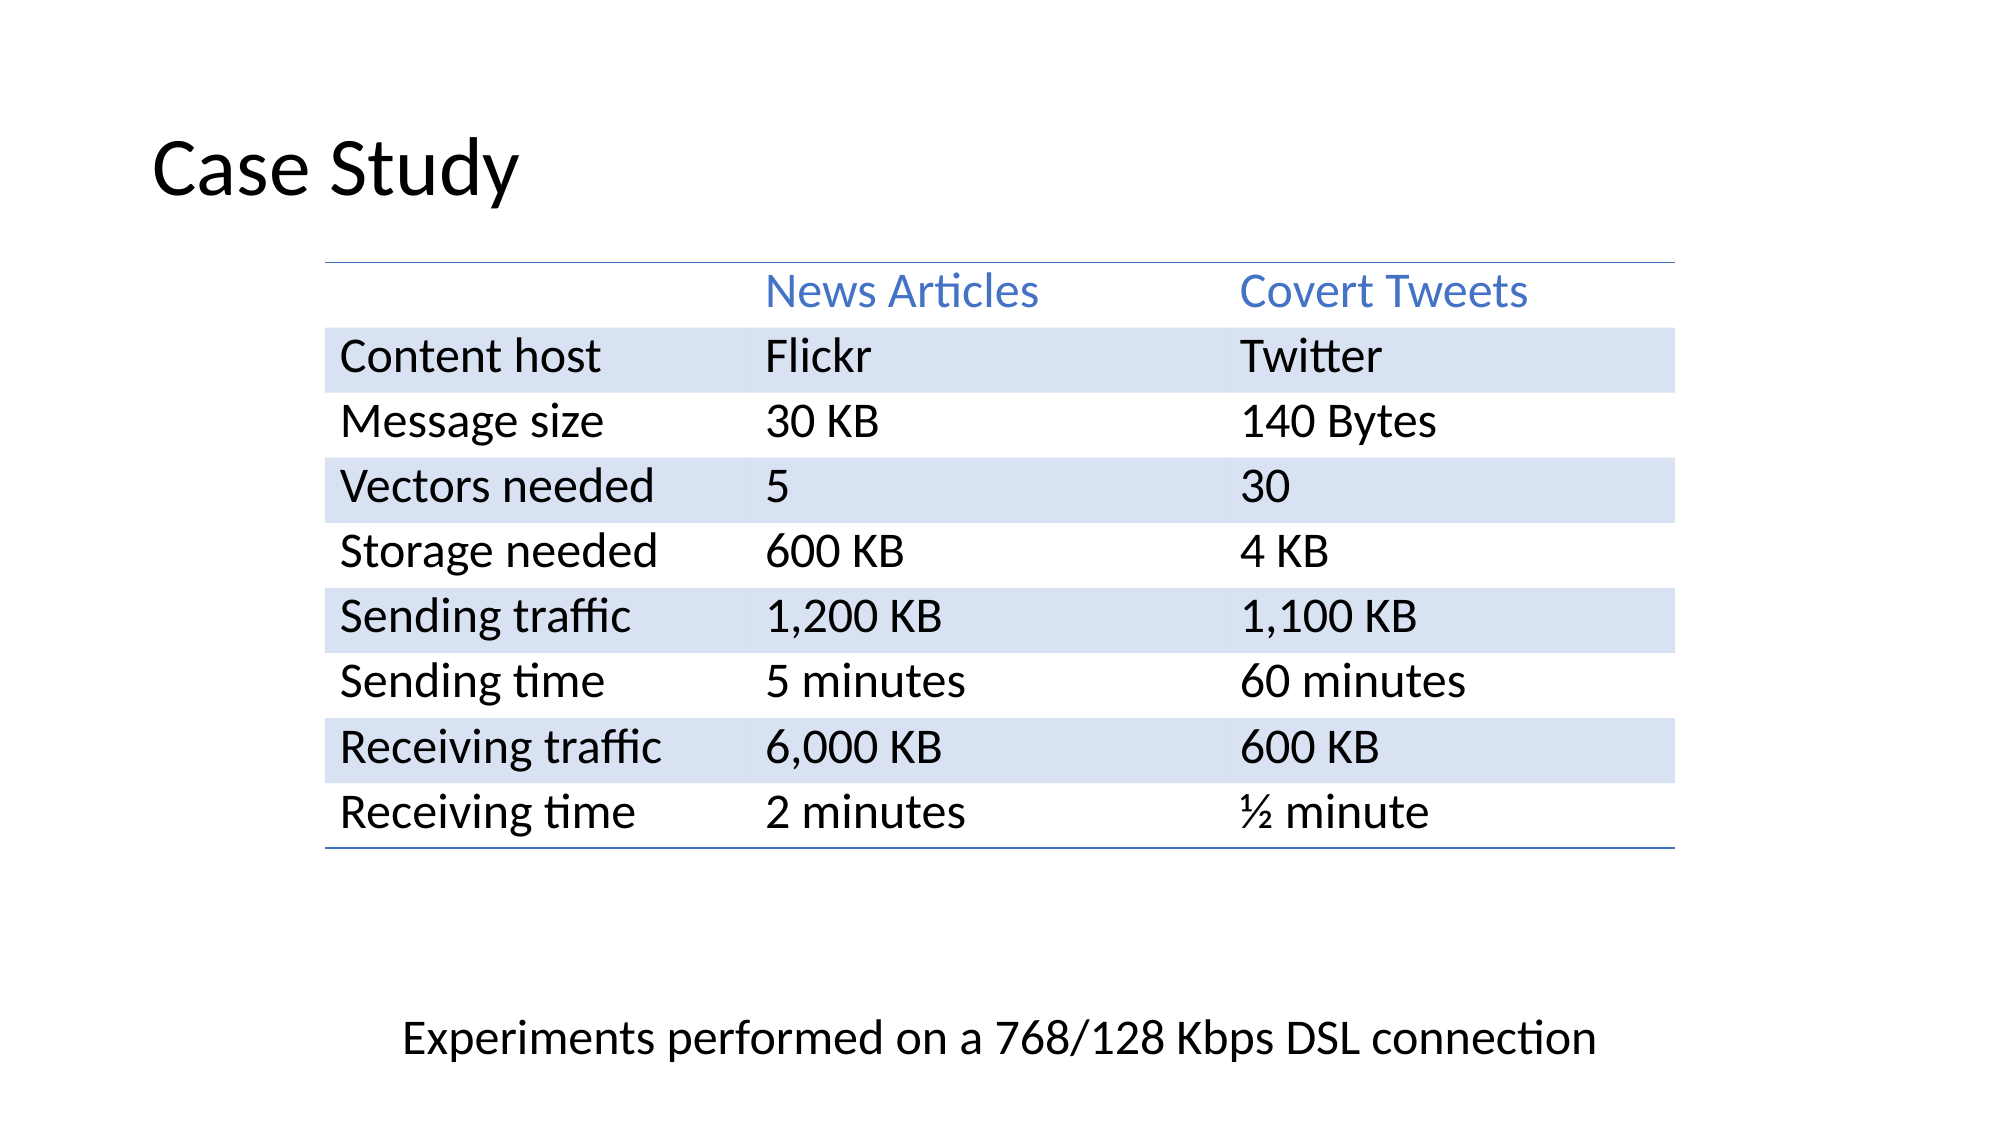

# Case Study
|  | News Articles | Covert Tweets |
| --- | --- | --- |
| Content host | Flickr | Twitter |
| Message size | 30 KB | 140 Bytes |
| Vectors needed | 5 | 30 |
| Storage needed | 600 KB | 4 KB |
| Sending traffic | 1,200 KB | 1,100 KB |
| Sending time | 5 minutes | 60 minutes |
| Receiving traffic | 6,000 KB | 600 KB |
| Receiving time | 2 minutes | ½ minute |
Experiments performed on a 768/128 Kbps DSL connection